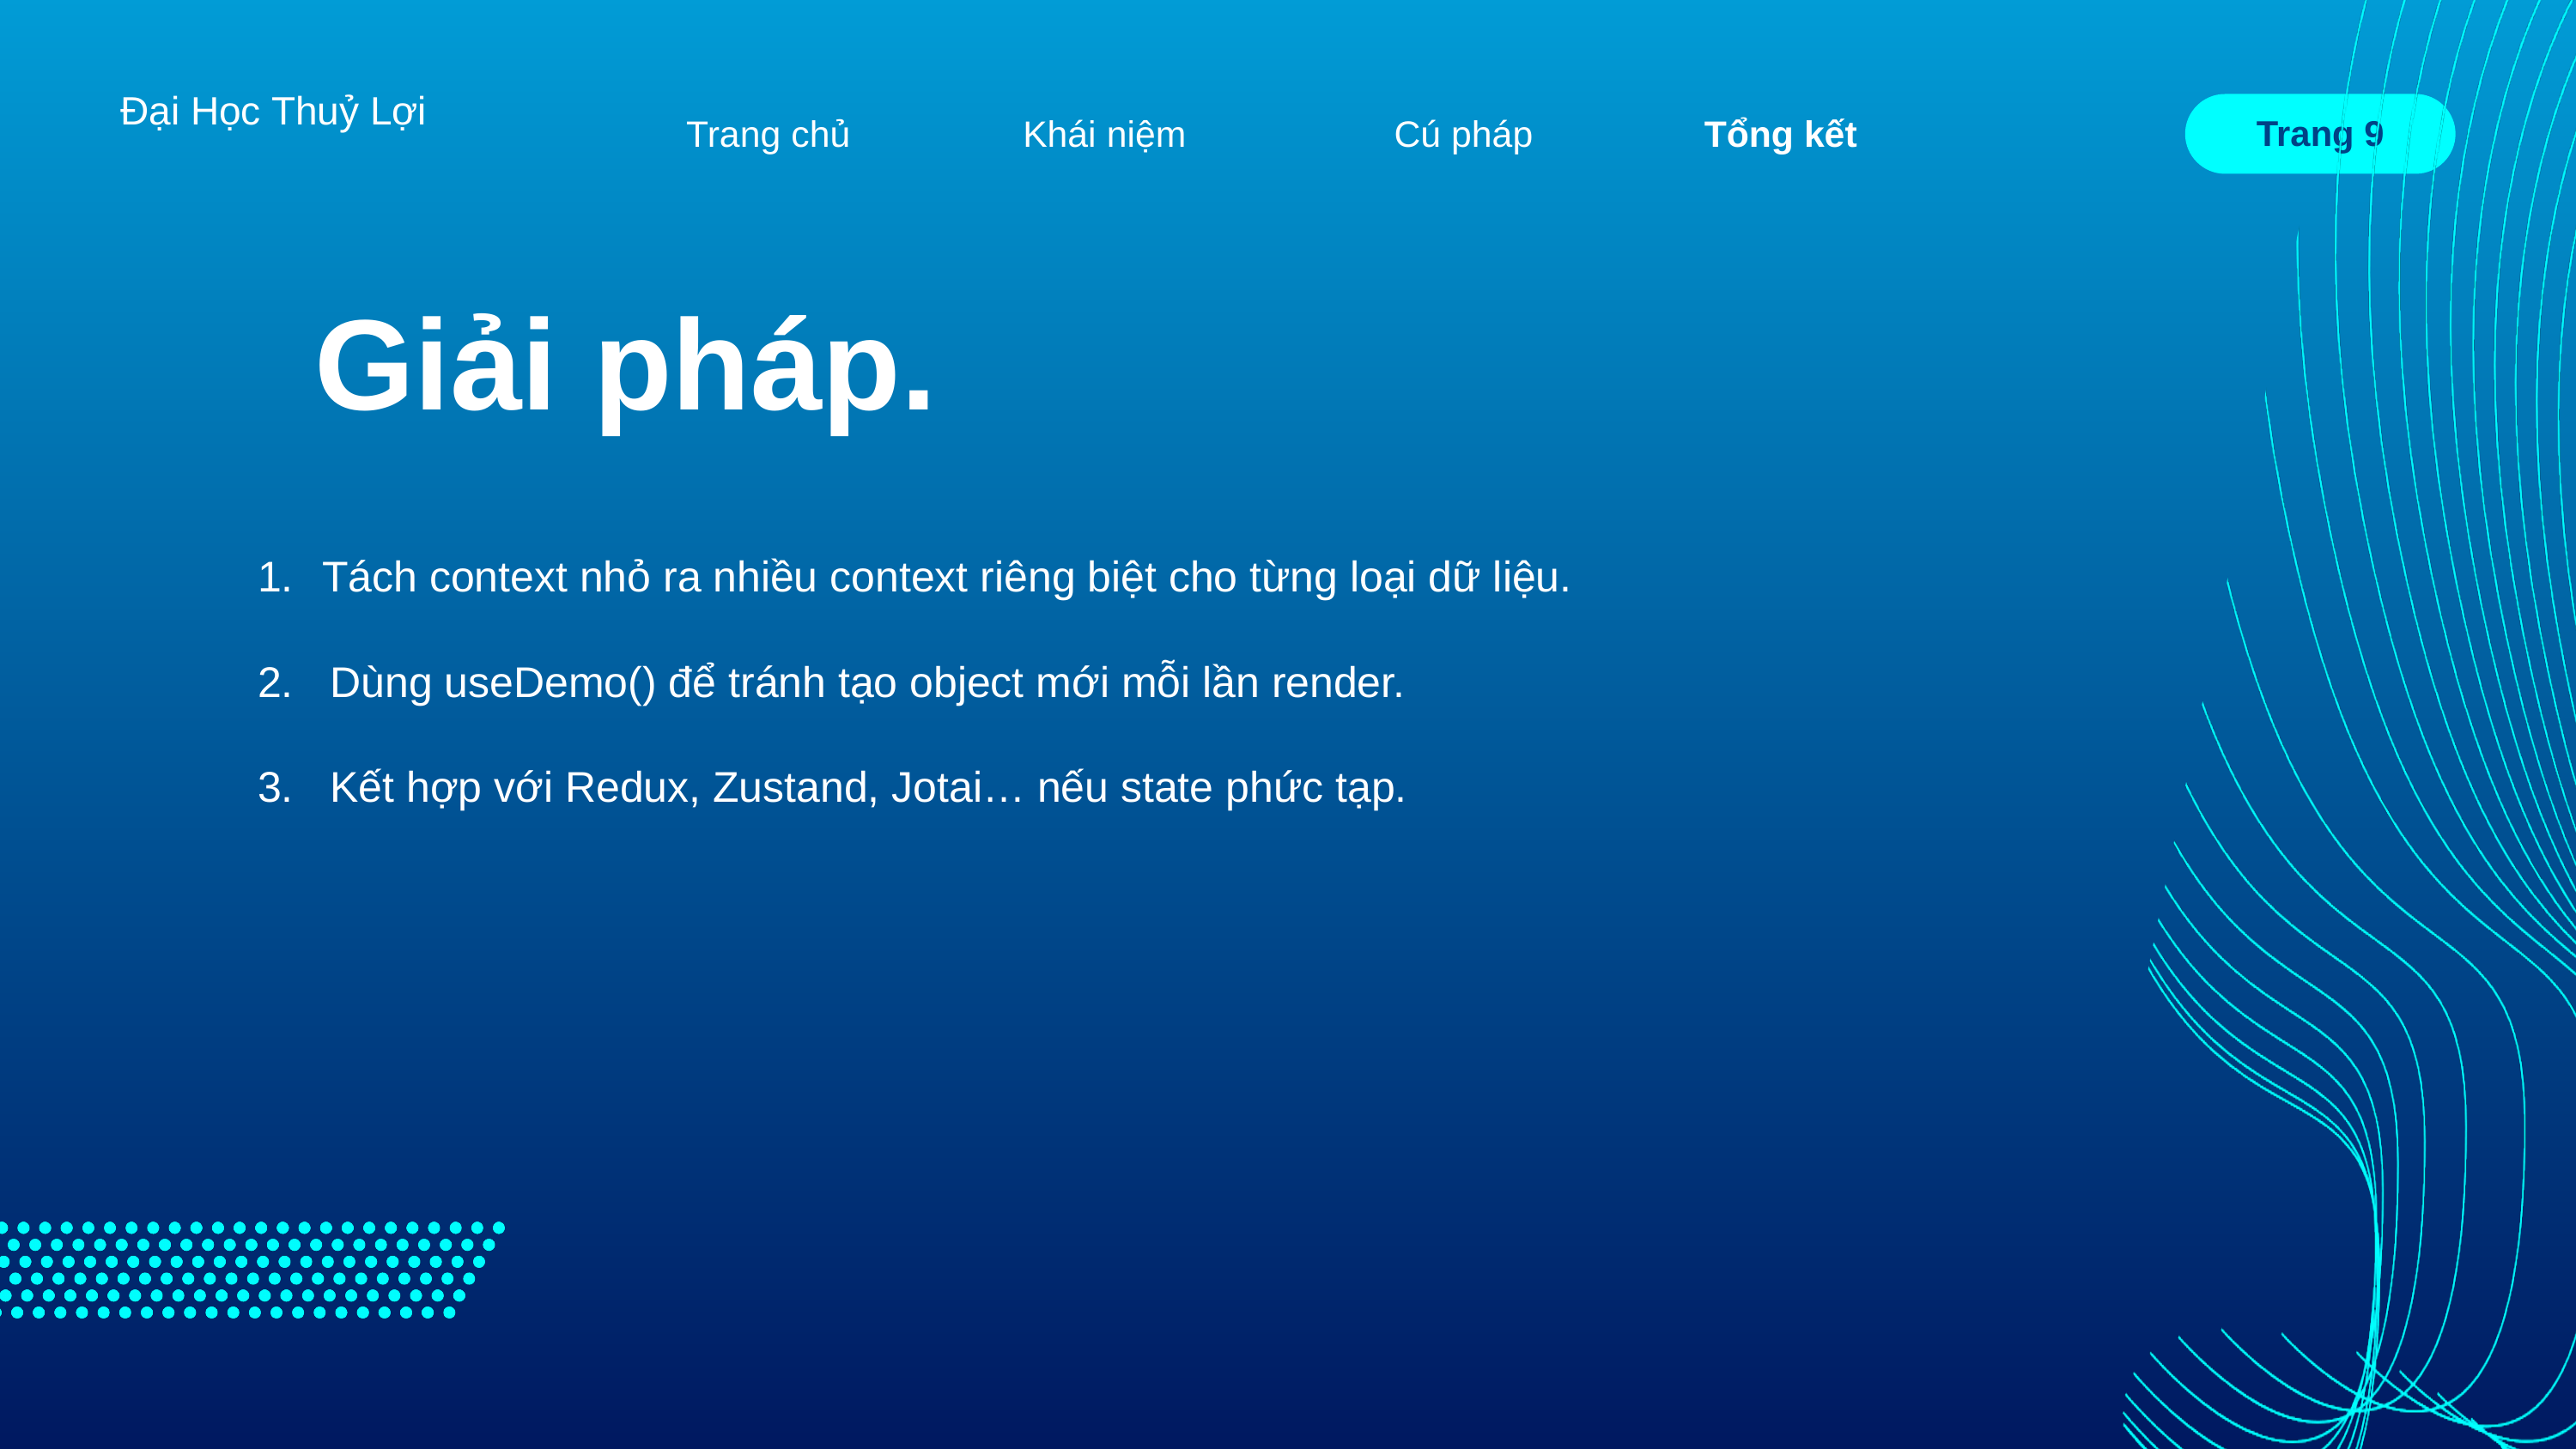

Đại Học Thuỷ Lợi

Trang chủ
Tổng kết
Khái niệm
Cú pháp
Trang 9
Giải pháp.
Tách context nhỏ ra nhiều context riêng biệt cho từng loại dữ liệu.

Dùng useDemo() để tránh tạo object mới mỗi lần render.

Kết hợp với Redux, Zustand, Jotai… nếu state phức tạp.